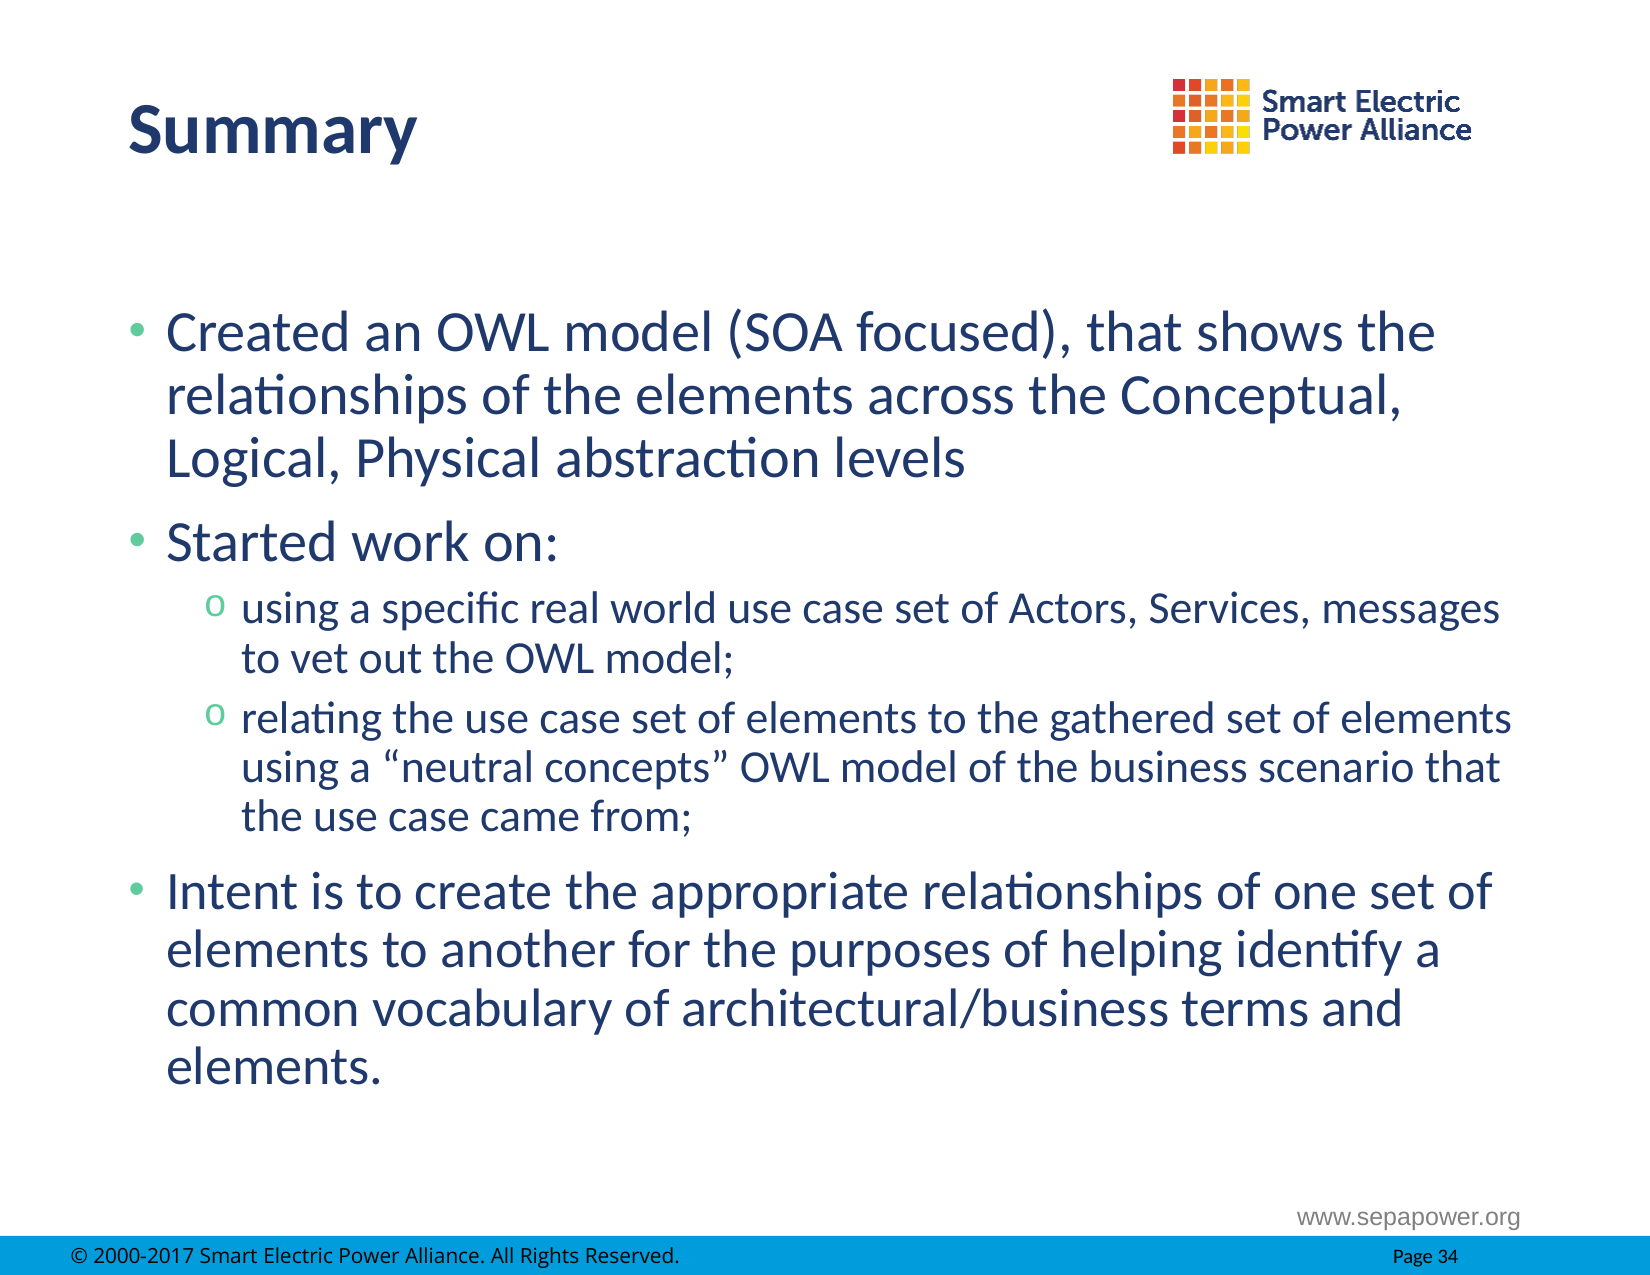

# Summary
Created an OWL model (SOA focused), that shows the relationships of the elements across the Conceptual, Logical, Physical abstraction levels
Started work on:
using a specific real world use case set of Actors, Services, messages to vet out the OWL model;
relating the use case set of elements to the gathered set of elements using a “neutral concepts” OWL model of the business scenario that the use case came from;
Intent is to create the appropriate relationships of one set of elements to another for the purposes of helping identify a common vocabulary of architectural/business terms and elements.

www.sepapower.org
2016 Copyright © SGIP, Inc.	CONFIDENTIAL.  ALL RIGHTS RESERVED	Page 34
© 2000-2017 Smart Electric Power Alliance. All Rights Reserved.		Page 34